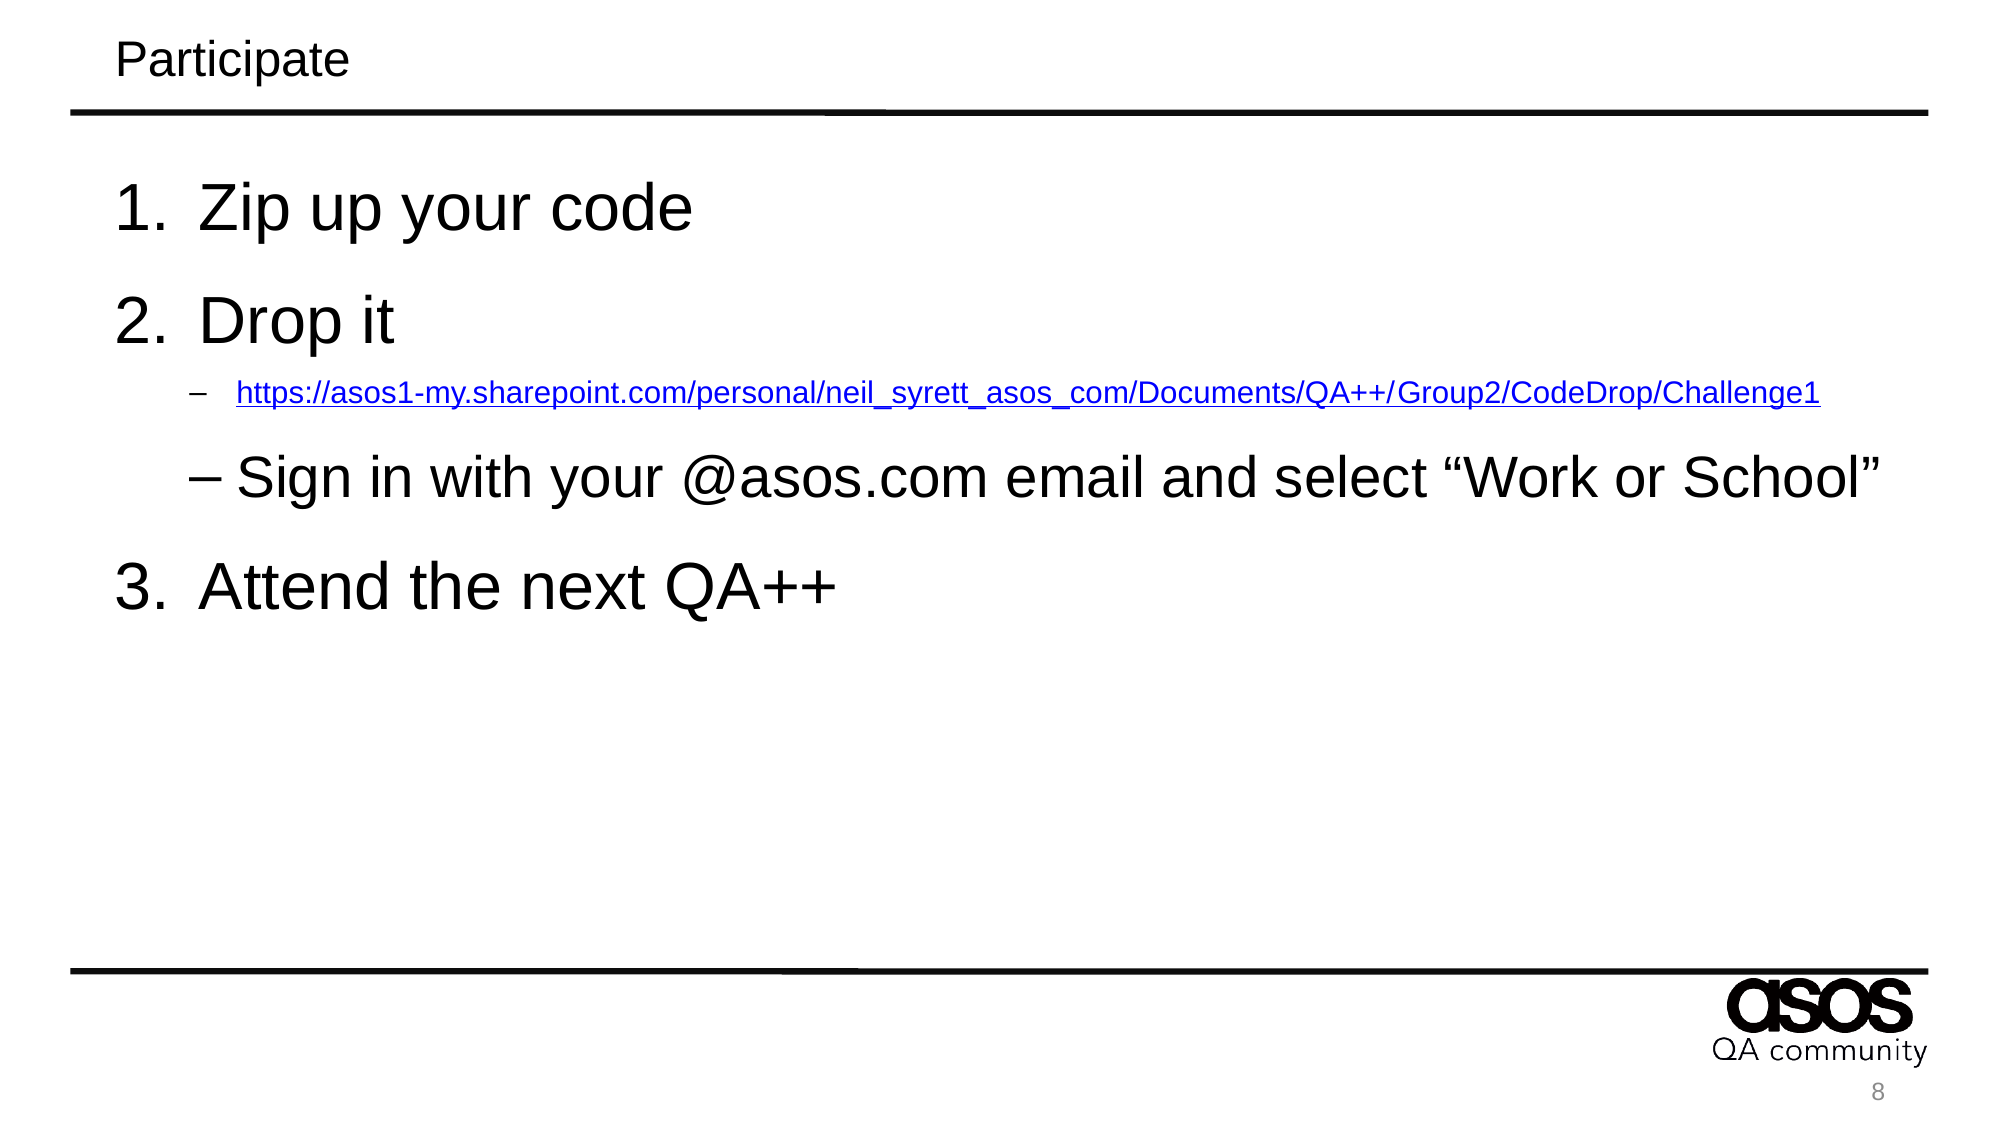

# Participate
Zip up your code
Drop it
https://asos1-my.sharepoint.com/personal/neil_syrett_asos_com/Documents/QA++/Group2/CodeDrop/Challenge1
Sign in with your @asos.com email and select “Work or School”
Attend the next QA++
8